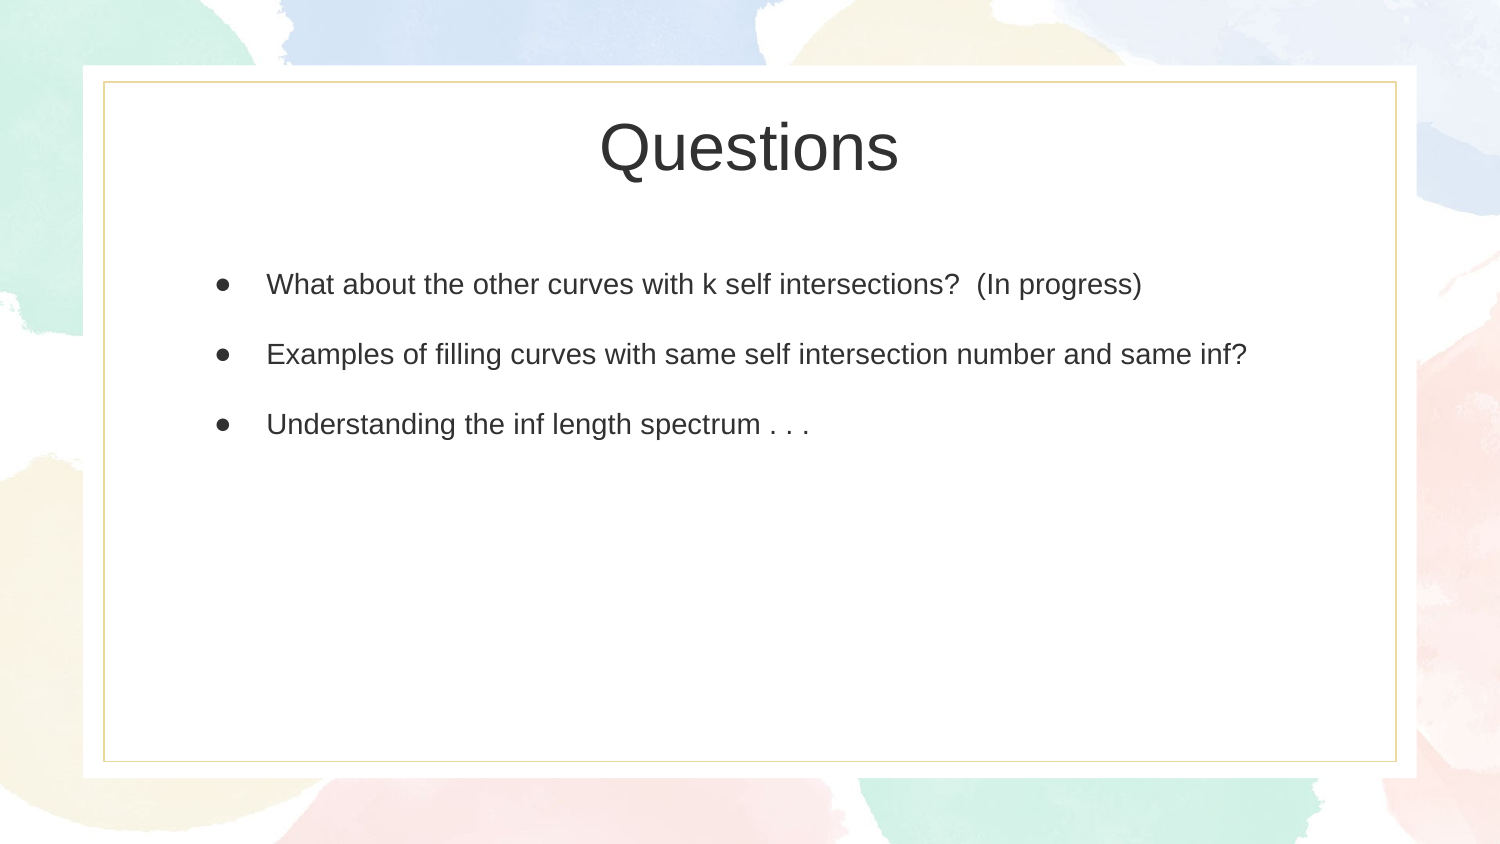

# Questions
What about the other curves with k self intersections?  (In progress)

Examples of filling curves with same self intersection number and same inf?

Understanding the inf length spectrum . . .